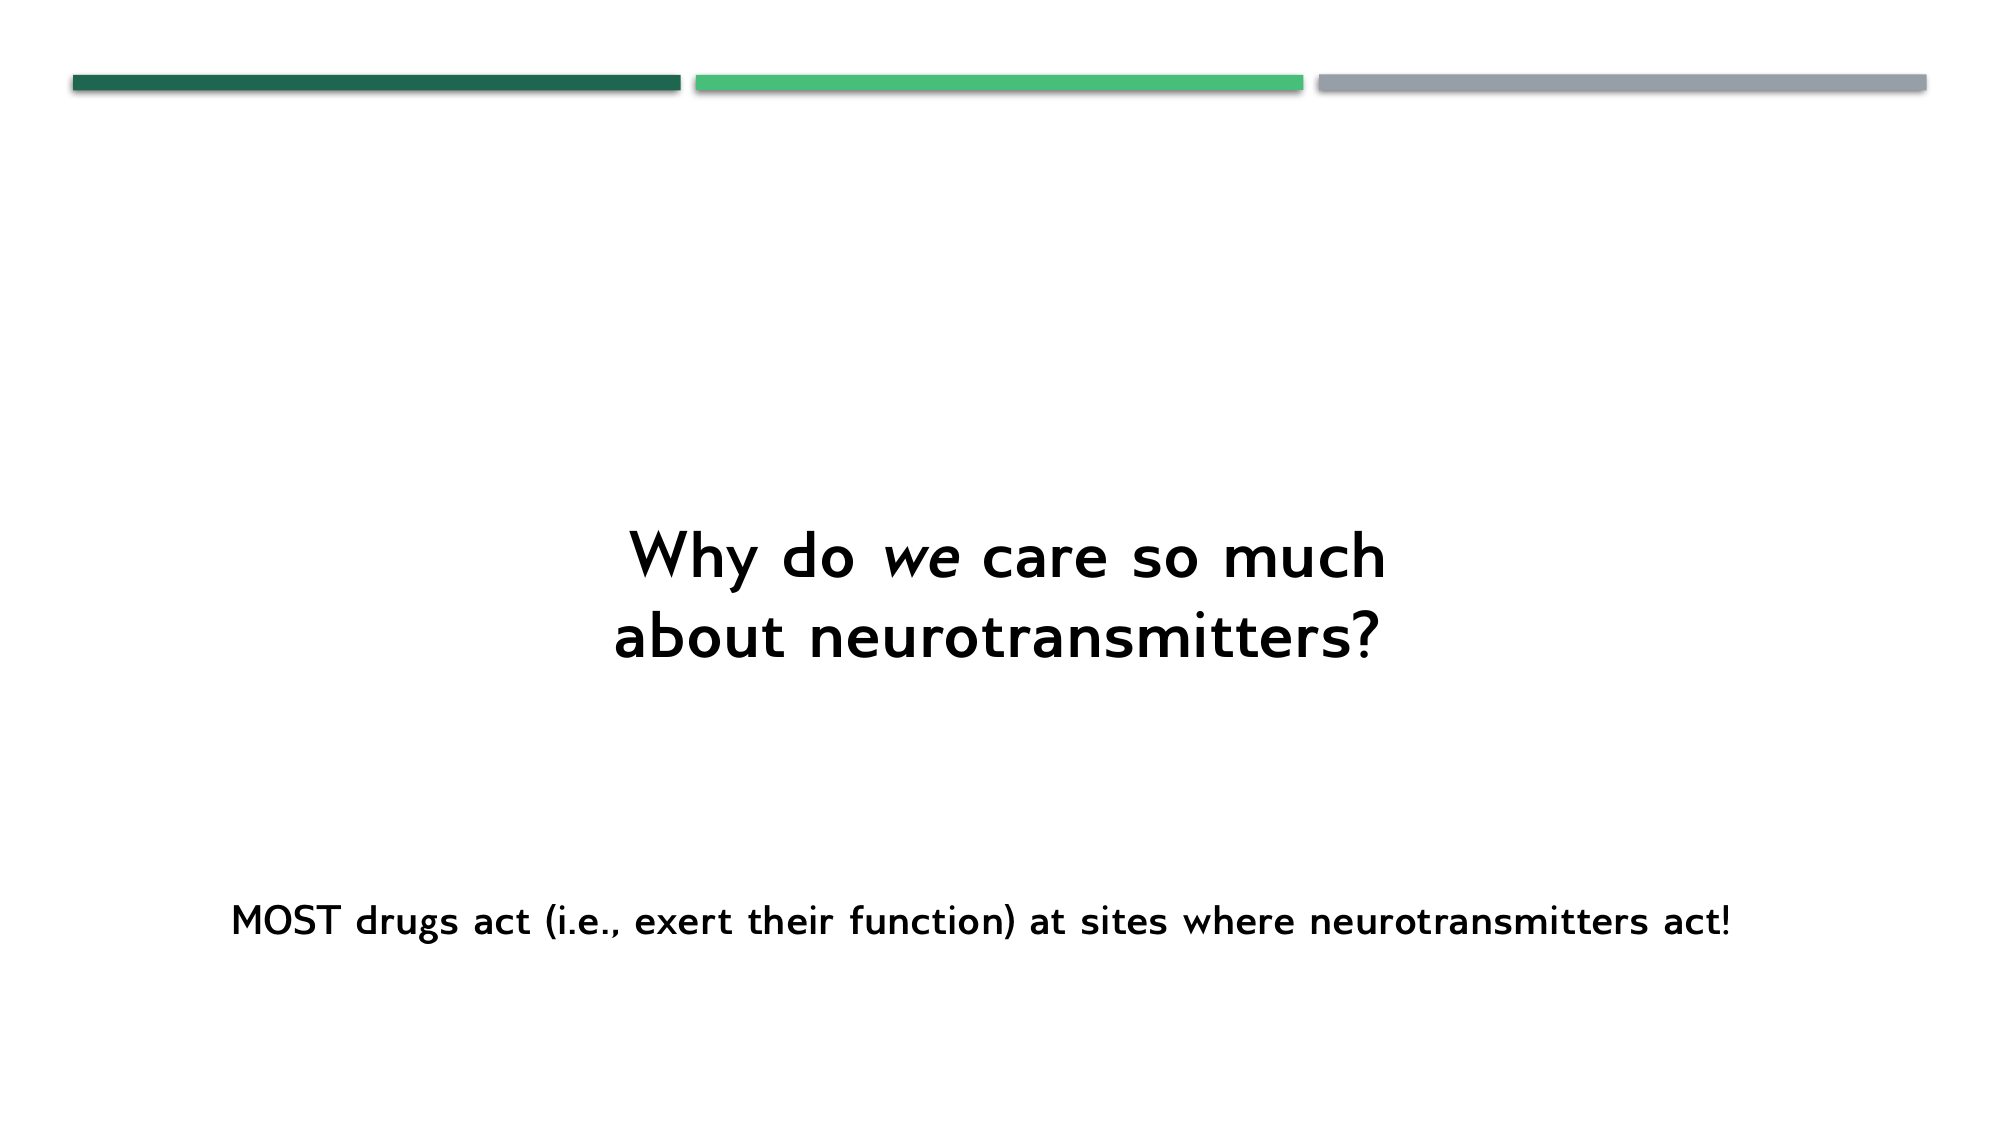

#

Why do we care so much about neurotransmitters?
MOST drugs act (i.e., exert their function) at sites where neurotransmitters act!